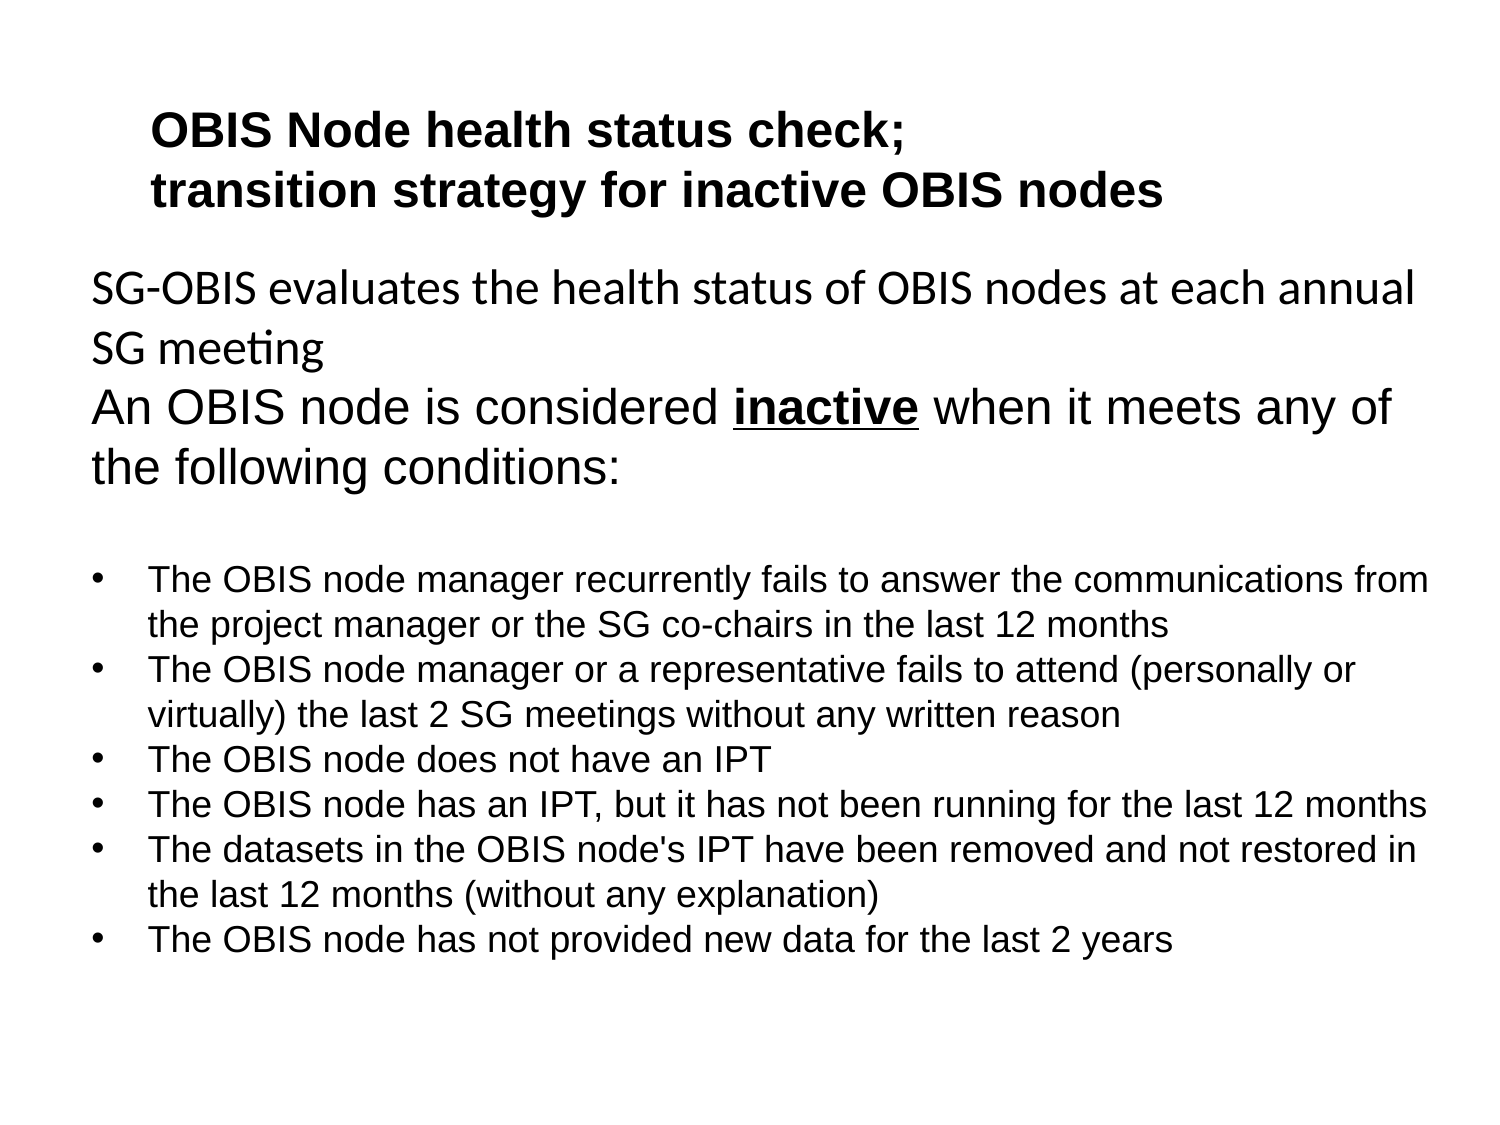

OBIS Node health status check;
transition strategy for inactive OBIS nodes
SG-OBIS evaluates the health status of OBIS nodes at each annual SG meeting
An OBIS node is considered inactive when it meets any of the following conditions:

The OBIS node manager recurrently fails to answer the communications from the project manager or the SG co-chairs in the last 12 months
The OBIS node manager or a representative fails to attend (personally or virtually) the last 2 SG meetings without any written reason
The OBIS node does not have an IPT
The OBIS node has an IPT, but it has not been running for the last 12 months
The datasets in the OBIS node's IPT have been removed and not restored in the last 12 months (without any explanation)
The OBIS node has not provided new data for the last 2 years